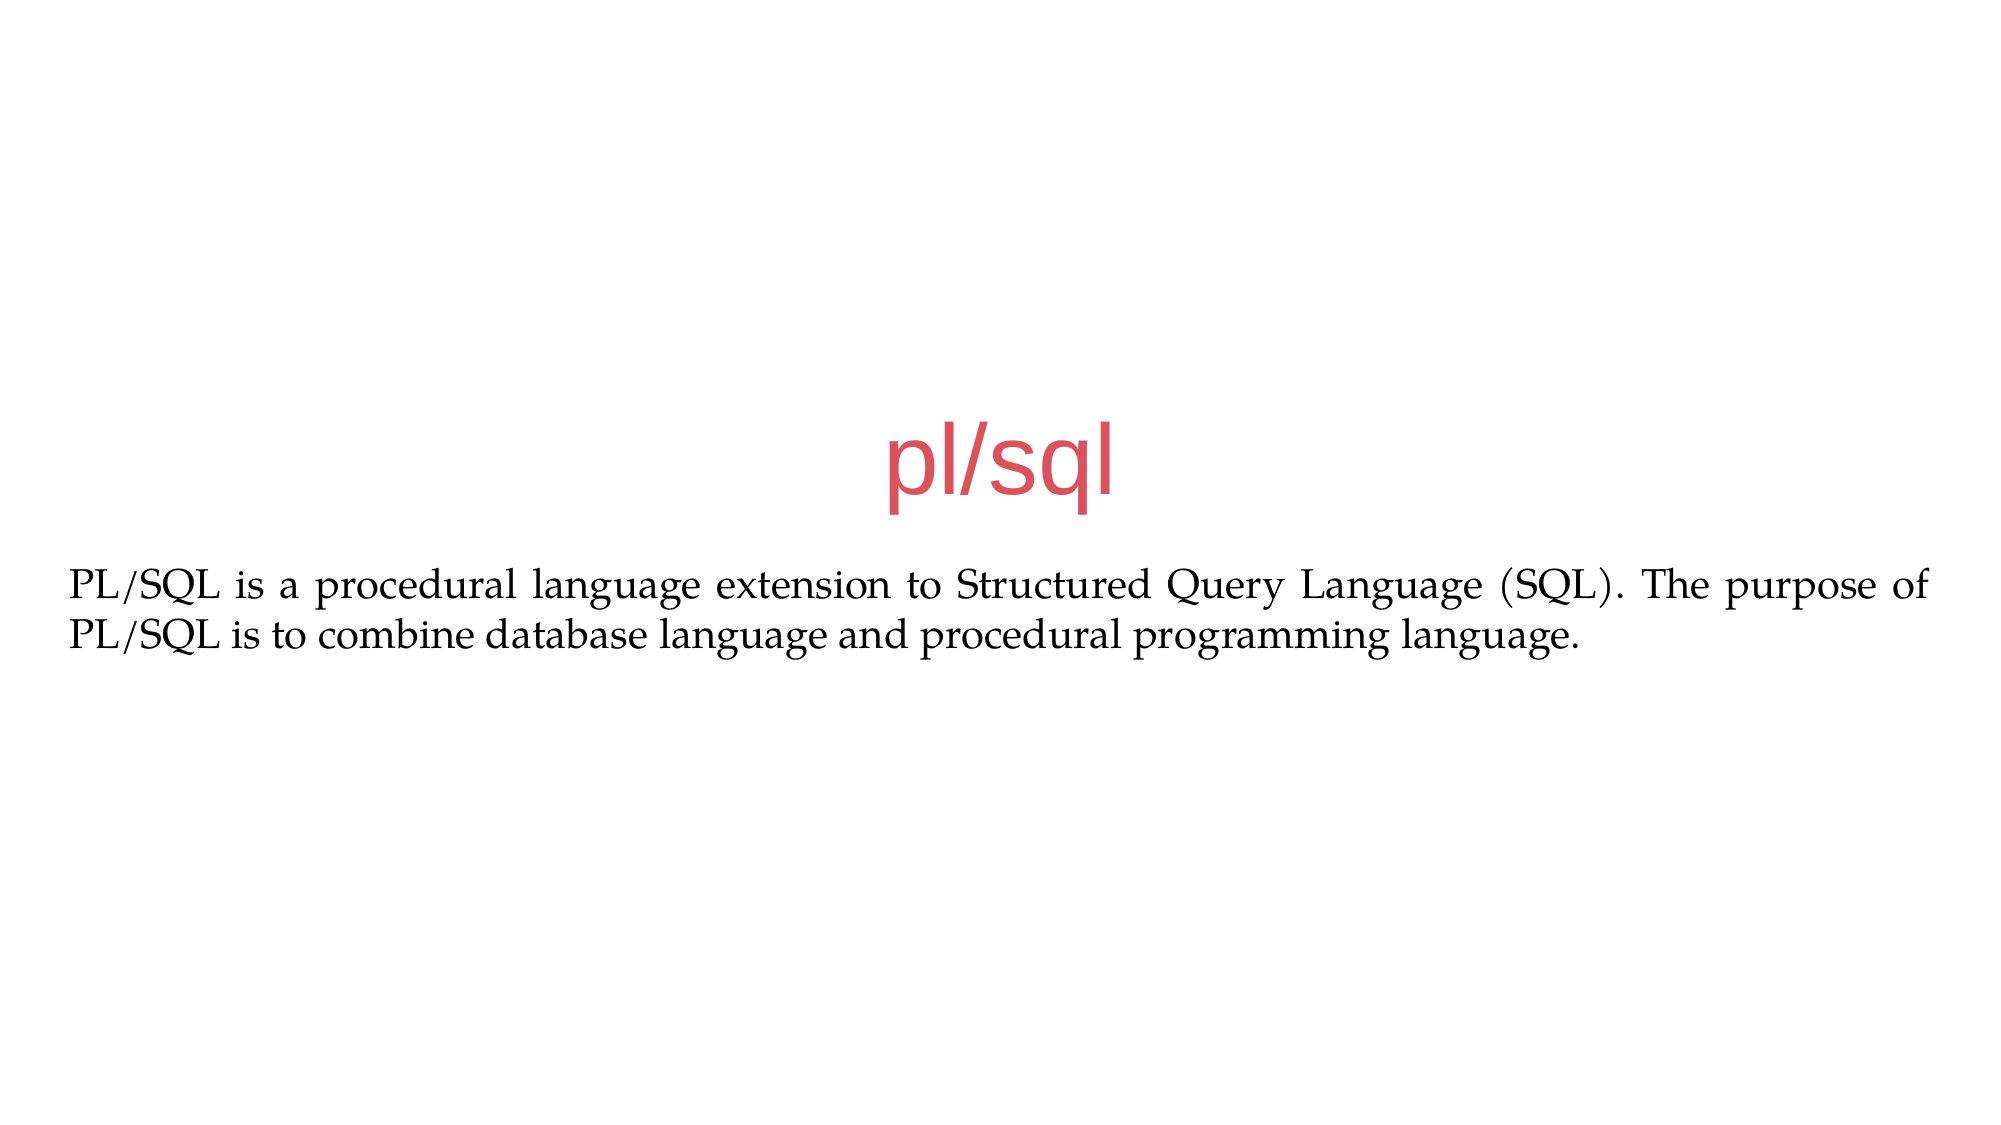

pl/sql
PL/SQL is a procedural language extension to Structured Query Language (SQL). The purpose of PL/SQL is to combine database language and procedural programming language.